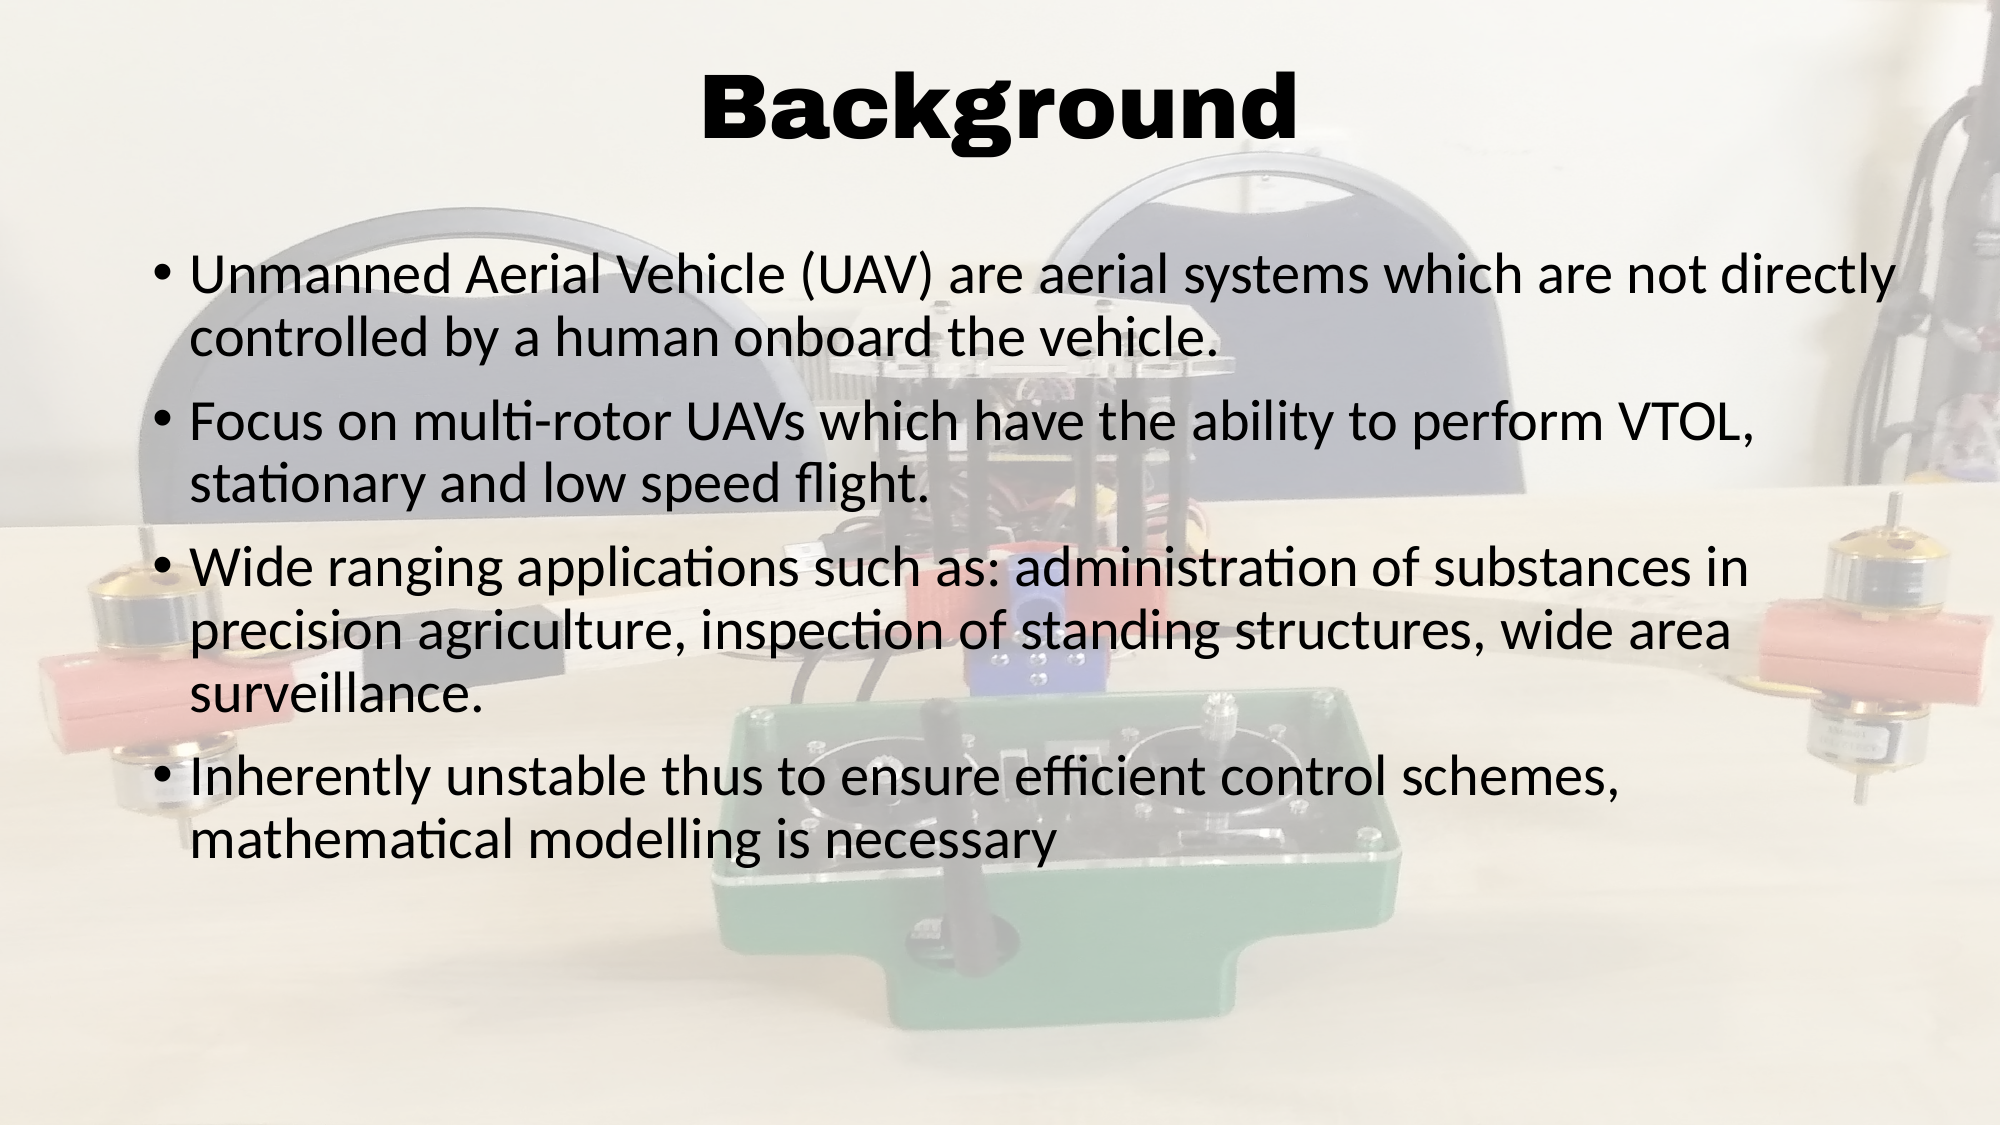

# Background
Unmanned Aerial Vehicle (UAV) are aerial systems which are not directly controlled by a human onboard the vehicle.
Focus on multi-rotor UAVs which have the ability to perform VTOL, stationary and low speed flight.
Wide ranging applications such as: administration of substances in precision agriculture, inspection of standing structures, wide area surveillance.
Inherently unstable thus to ensure efficient control schemes, mathematical modelling is necessary